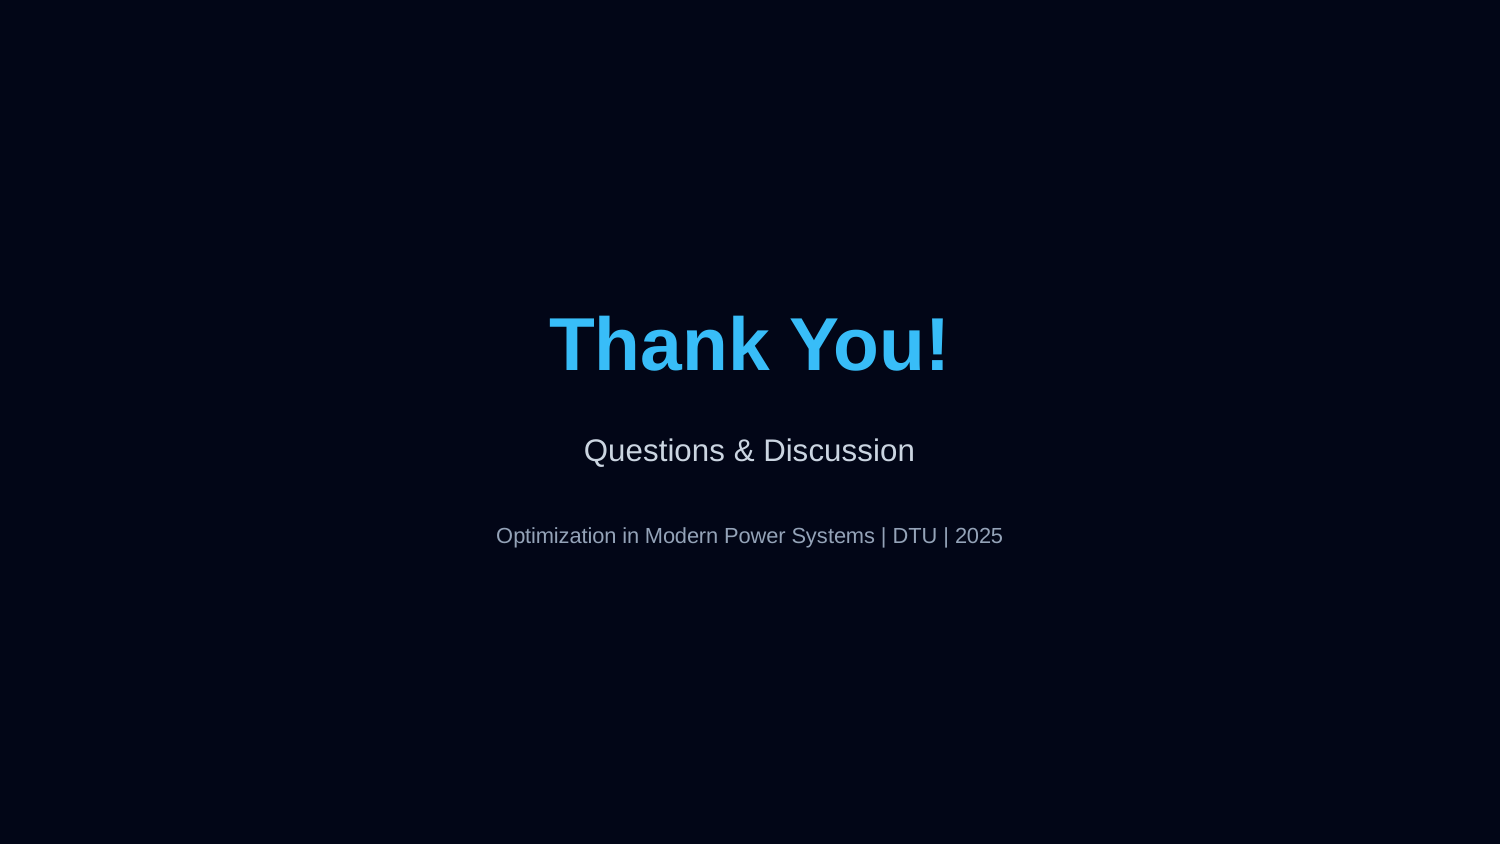

Thank You!
Questions & Discussion
Optimization in Modern Power Systems | DTU | 2025